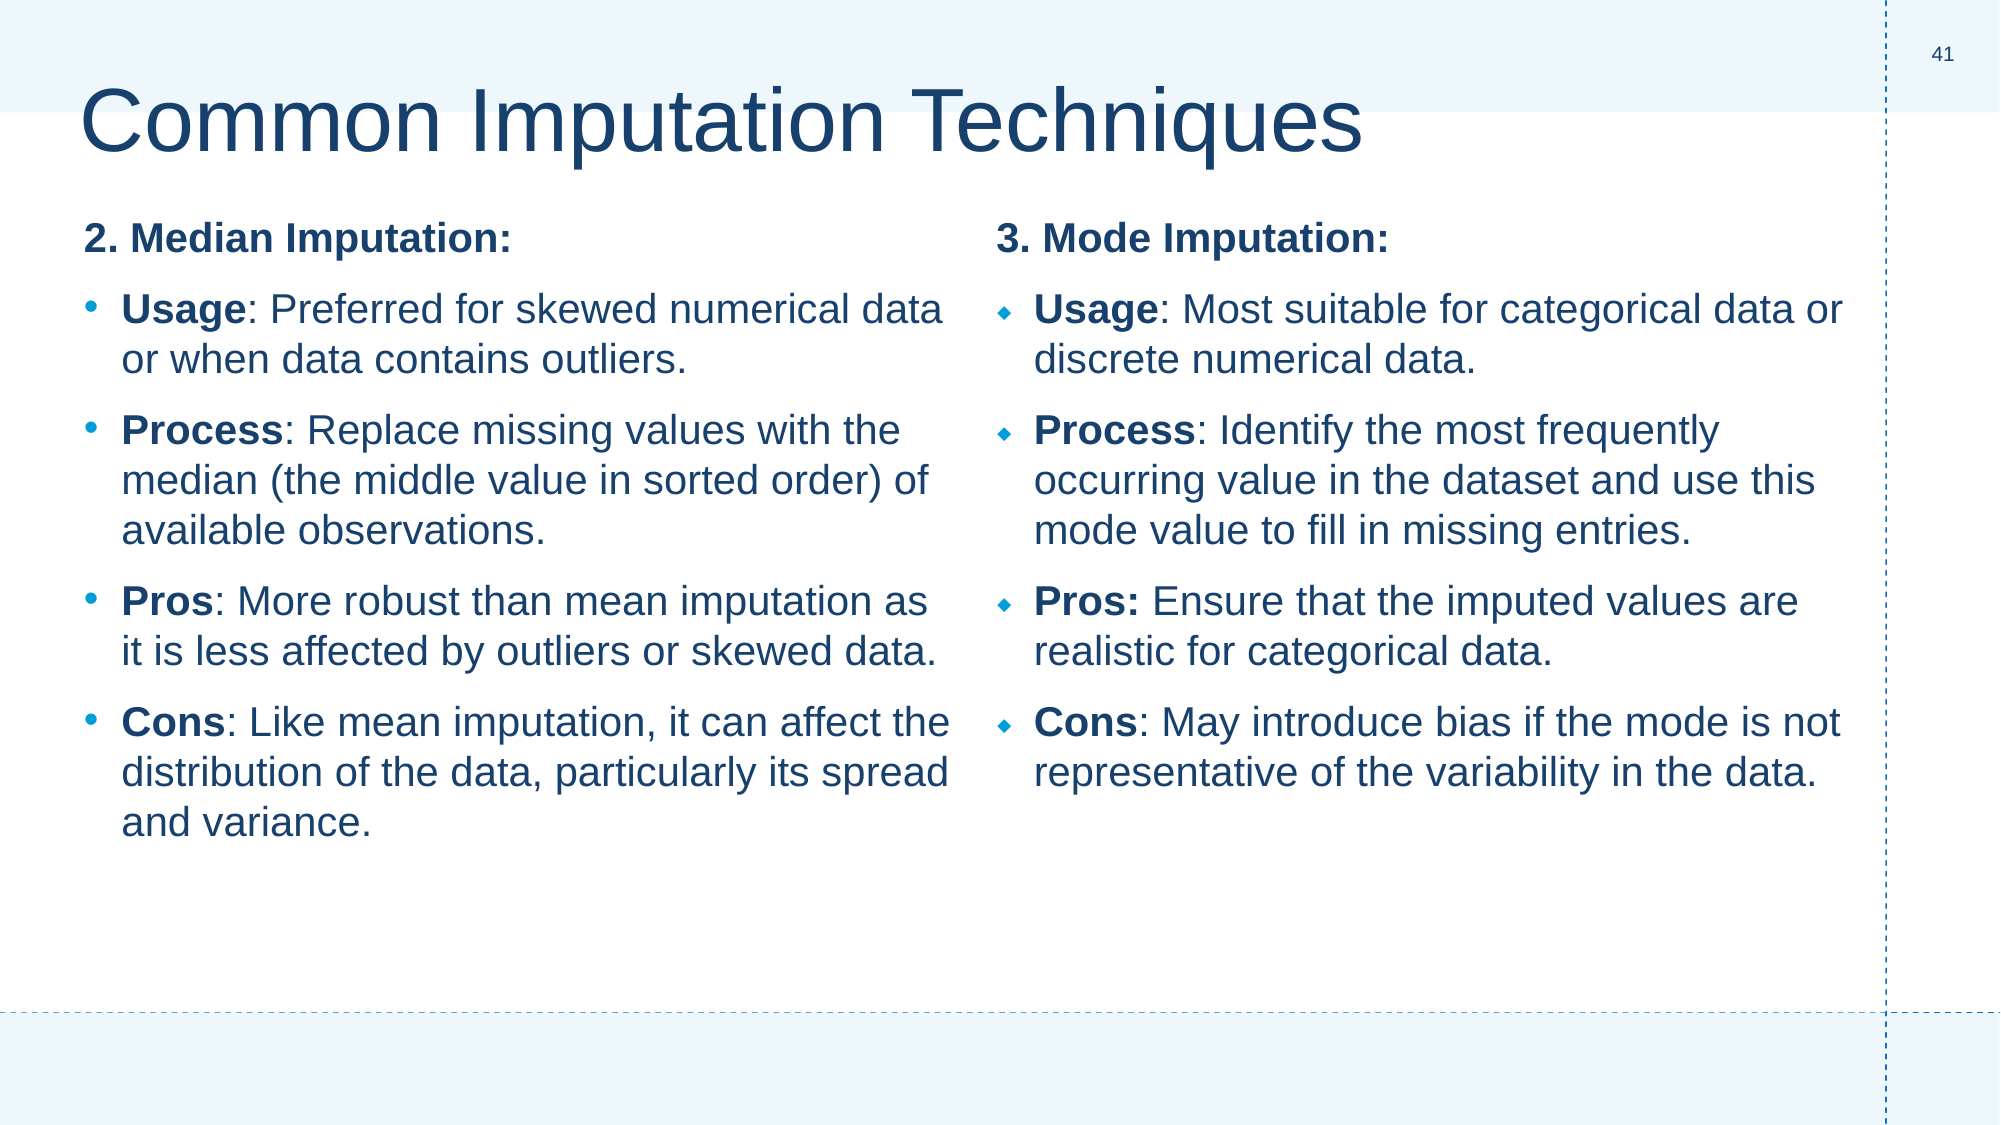

41
# Common Imputation Techniques
2. Median Imputation:
Usage: Preferred for skewed numerical data or when data contains outliers.
Process: Replace missing values with the median (the middle value in sorted order) of available observations.
Pros: More robust than mean imputation as it is less affected by outliers or skewed data.
Cons: Like mean imputation, it can affect the distribution of the data, particularly its spread and variance.
3. Mode Imputation:
Usage: Most suitable for categorical data or discrete numerical data.
Process: Identify the most frequently occurring value in the dataset and use this mode value to fill in missing entries.
Pros: Ensure that the imputed values are realistic for categorical data.
Cons: May introduce bias if the mode is not representative of the variability in the data.